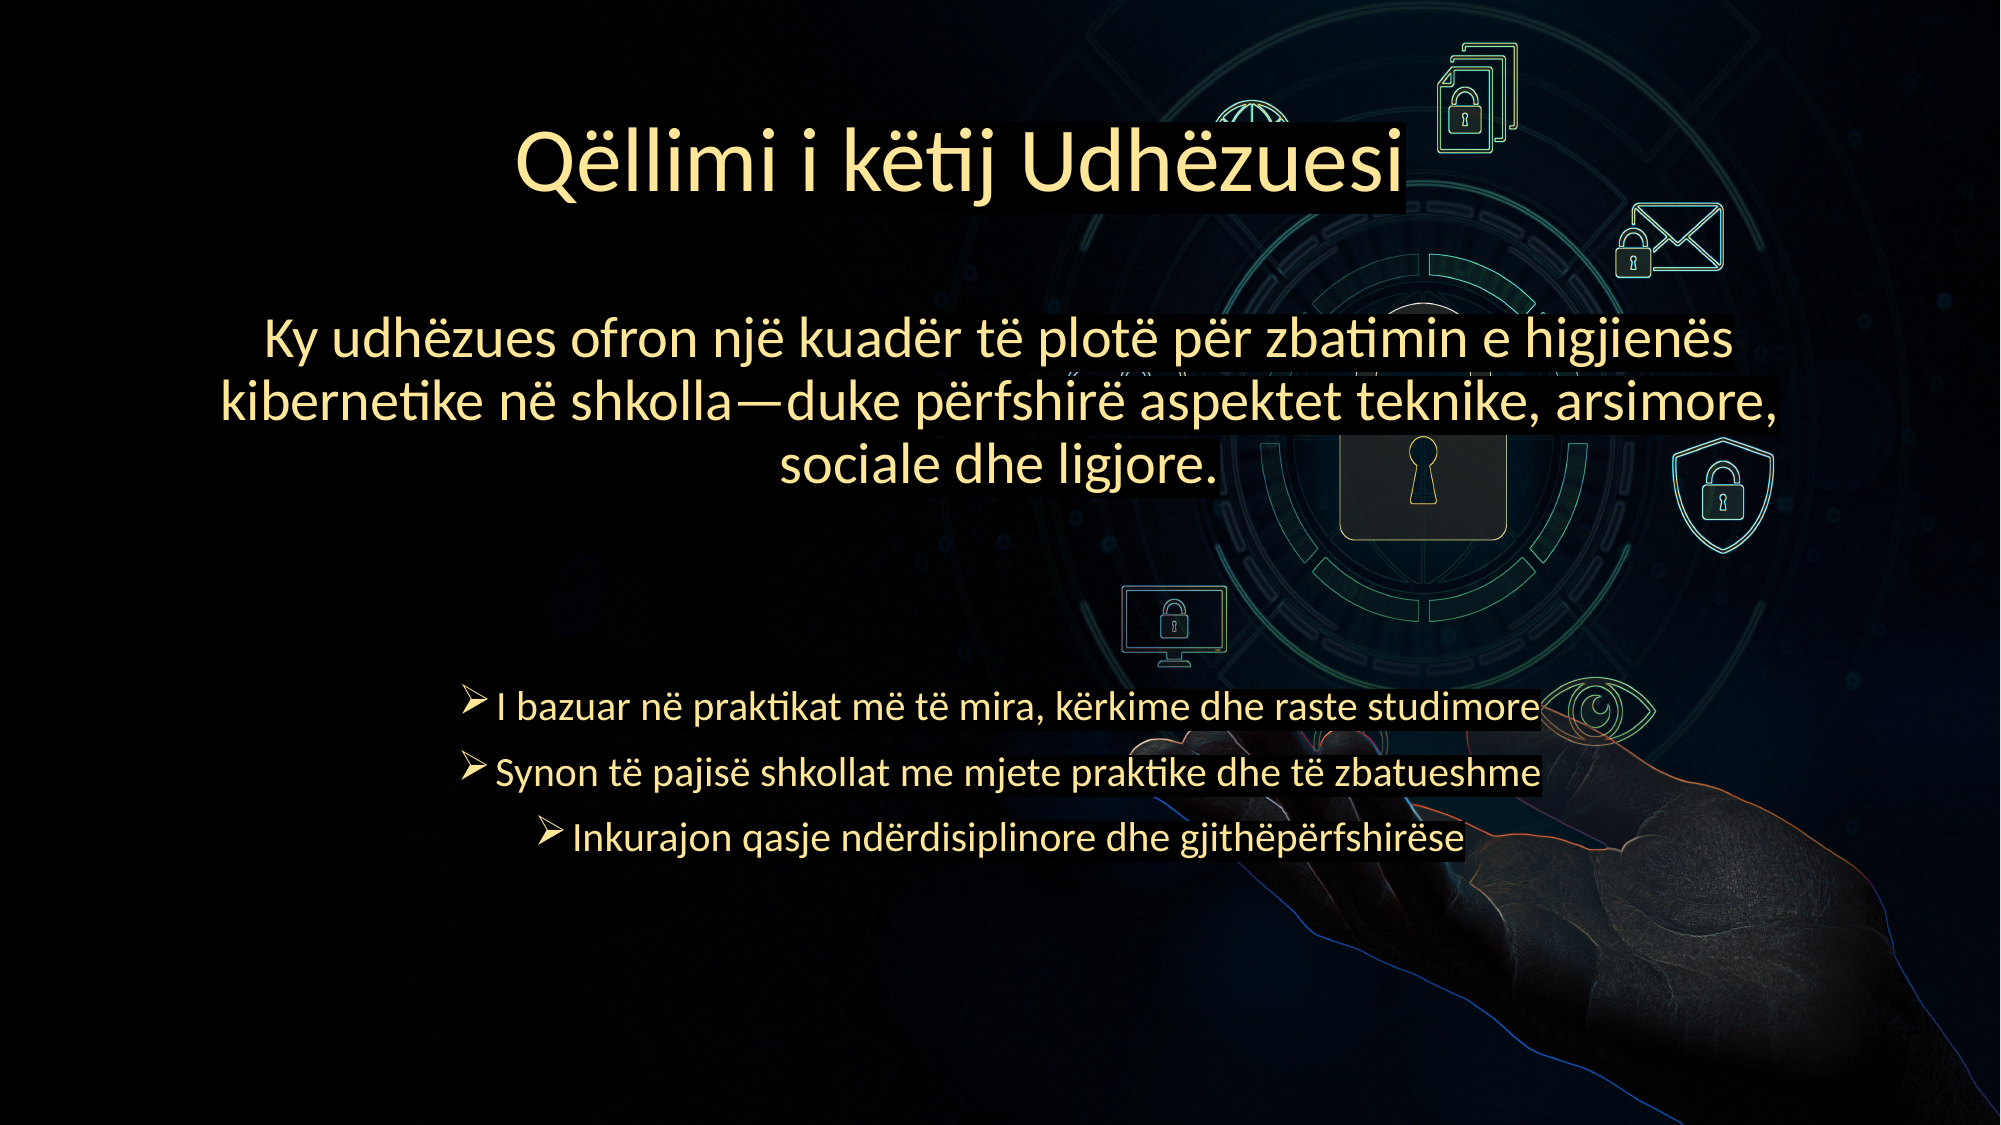

# Qëllimi i këtij Udhëzuesi
Ky udhëzues ofron një kuadër të plotë për zbatimin e higjienës kibernetike në shkolla—duke përfshirë aspektet teknike, arsimore, sociale dhe ligjore.

I bazuar në praktikat më të mira, kërkime dhe raste studimore
Synon të pajisë shkollat me mjete praktike dhe të zbatueshme
Inkurajon qasje ndërdisiplinore dhe gjithëpërfshirëse